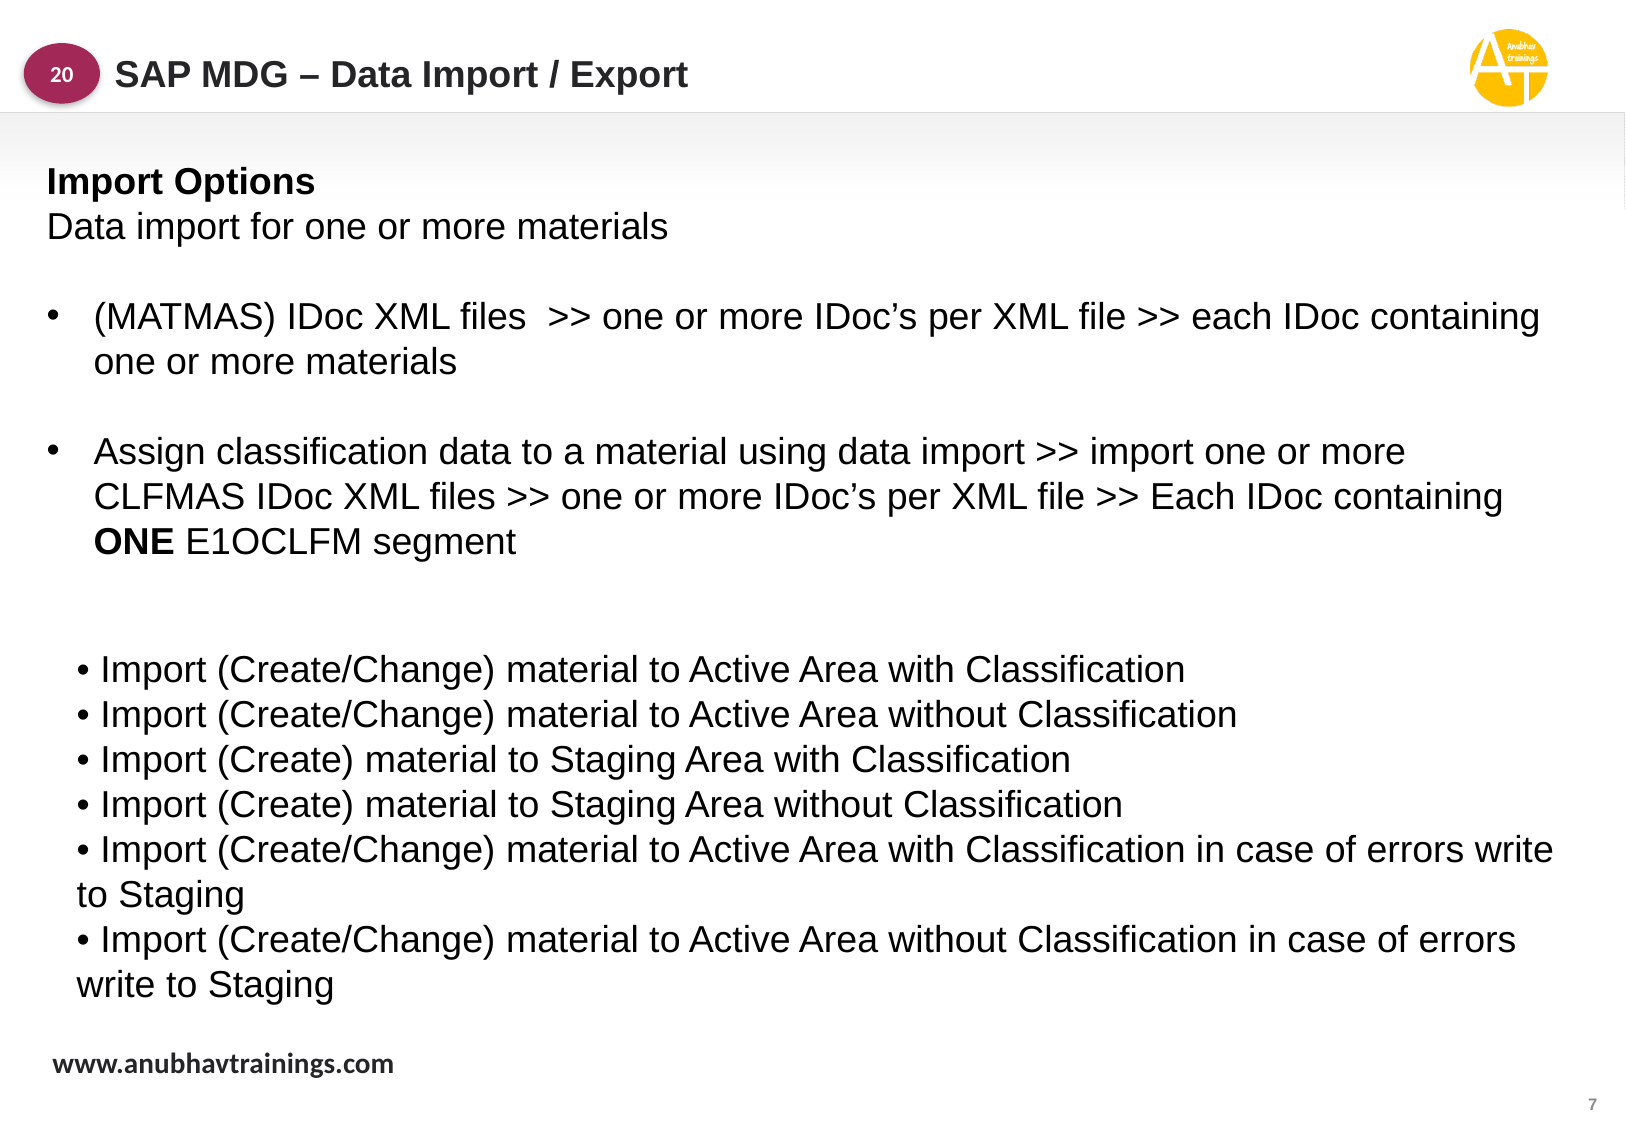

SAP MDG – Data Import / Export
20
Import Options
Data import for one or more materials

(MATMAS) IDoc XML files  >> one or more IDoc’s per XML file >> each IDoc containing one or more materials

Assign classification data to a material using data import >> import one or more CLFMAS IDoc XML files >> one or more IDoc’s per XML file >> Each IDoc containing ONE E1OCLFM segment
• Import (Create/Change) material to Active Area with Classification
• Import (Create/Change) material to Active Area without Classification
• Import (Create) material to Staging Area with Classification
• Import (Create) material to Staging Area without Classification
• Import (Create/Change) material to Active Area with Classification in case of errors write to Staging
• Import (Create/Change) material to Active Area without Classification in case of errors write to Staging